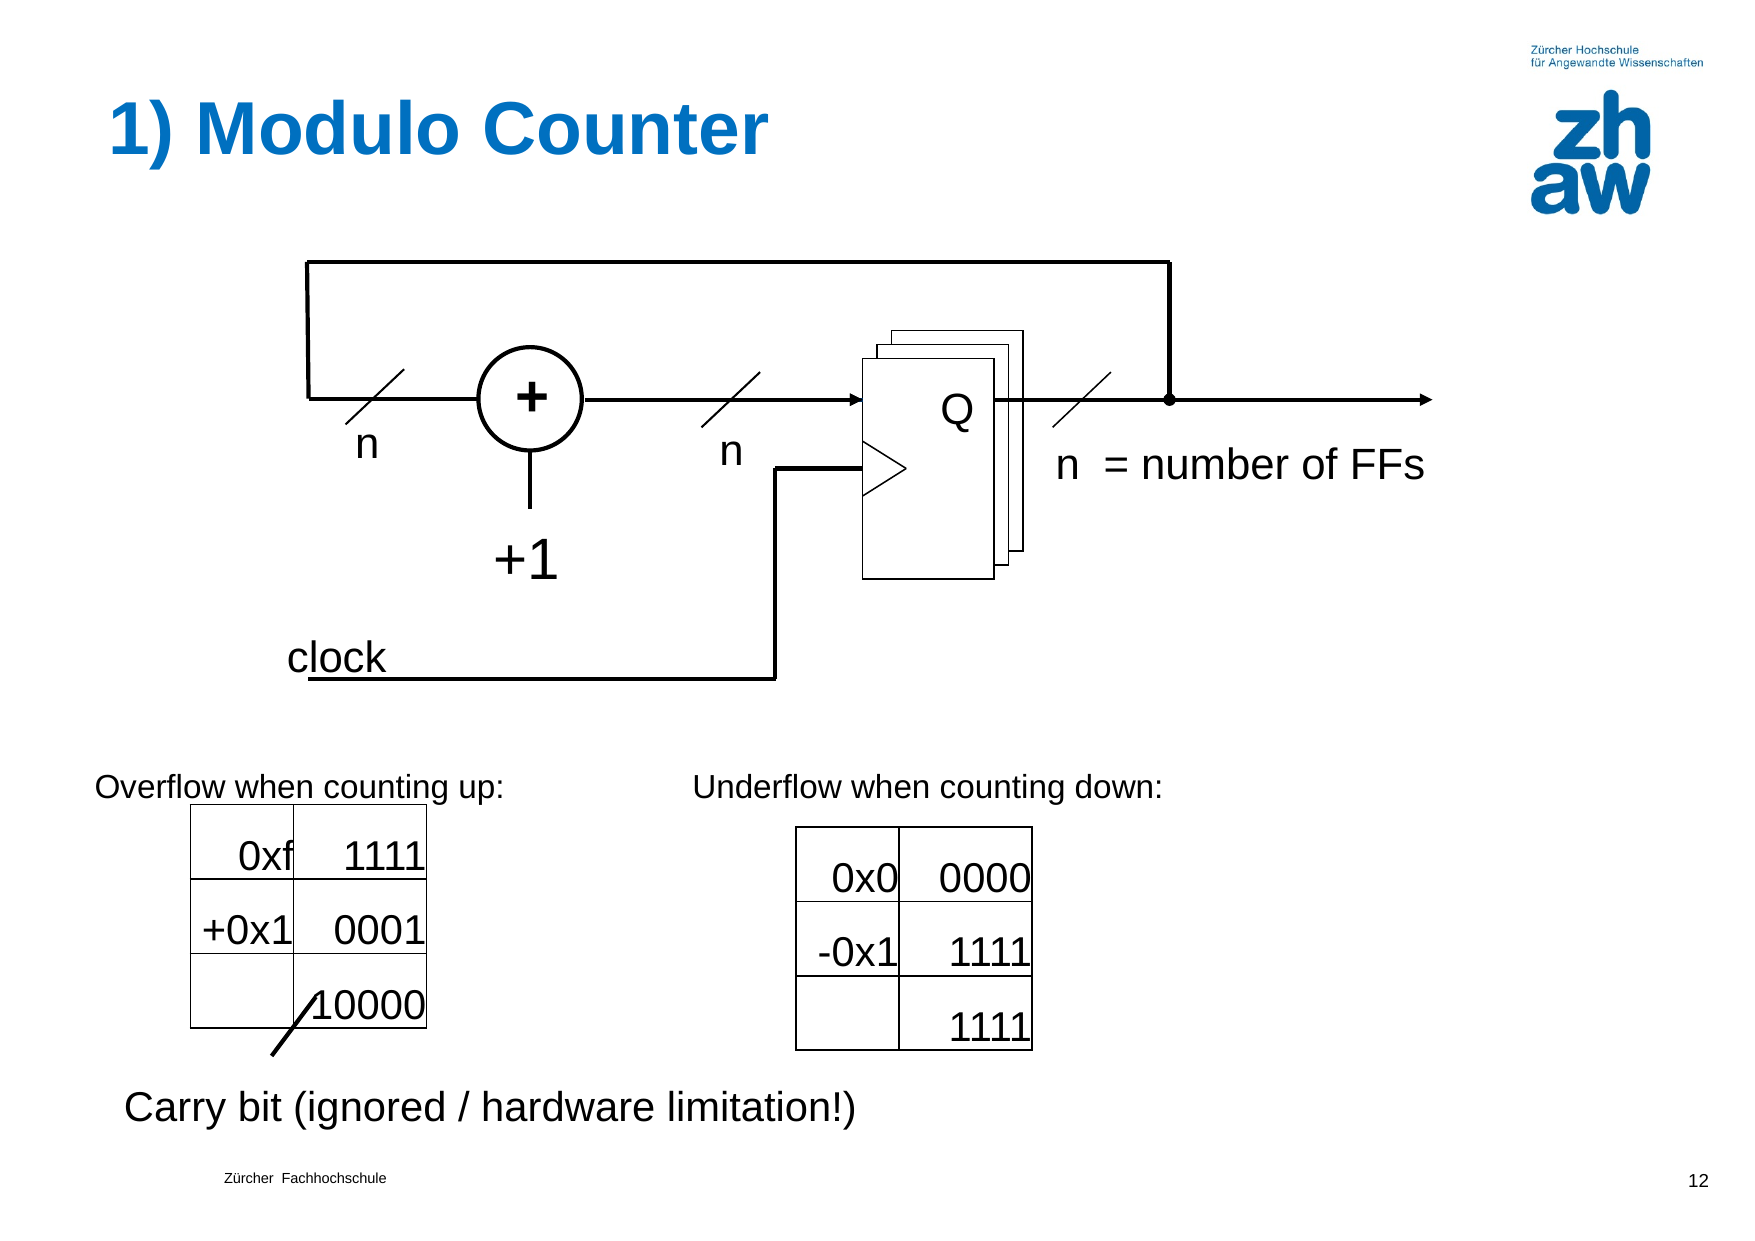

1) Modulo Counter

+
Q
n
n
n
 = number of FFs
+1
clock
Overflow when counting up:
Underflow when counting down:
| 0xf | 1111 |
| --- | --- |
| +0x1 | 0001 |
|  | 10000 |
| 0x0 | 0000 |
| --- | --- |
| -0x1 | 1111 |
|  | 1111 |
Carry bit (ignored / hardware limitation!)
12